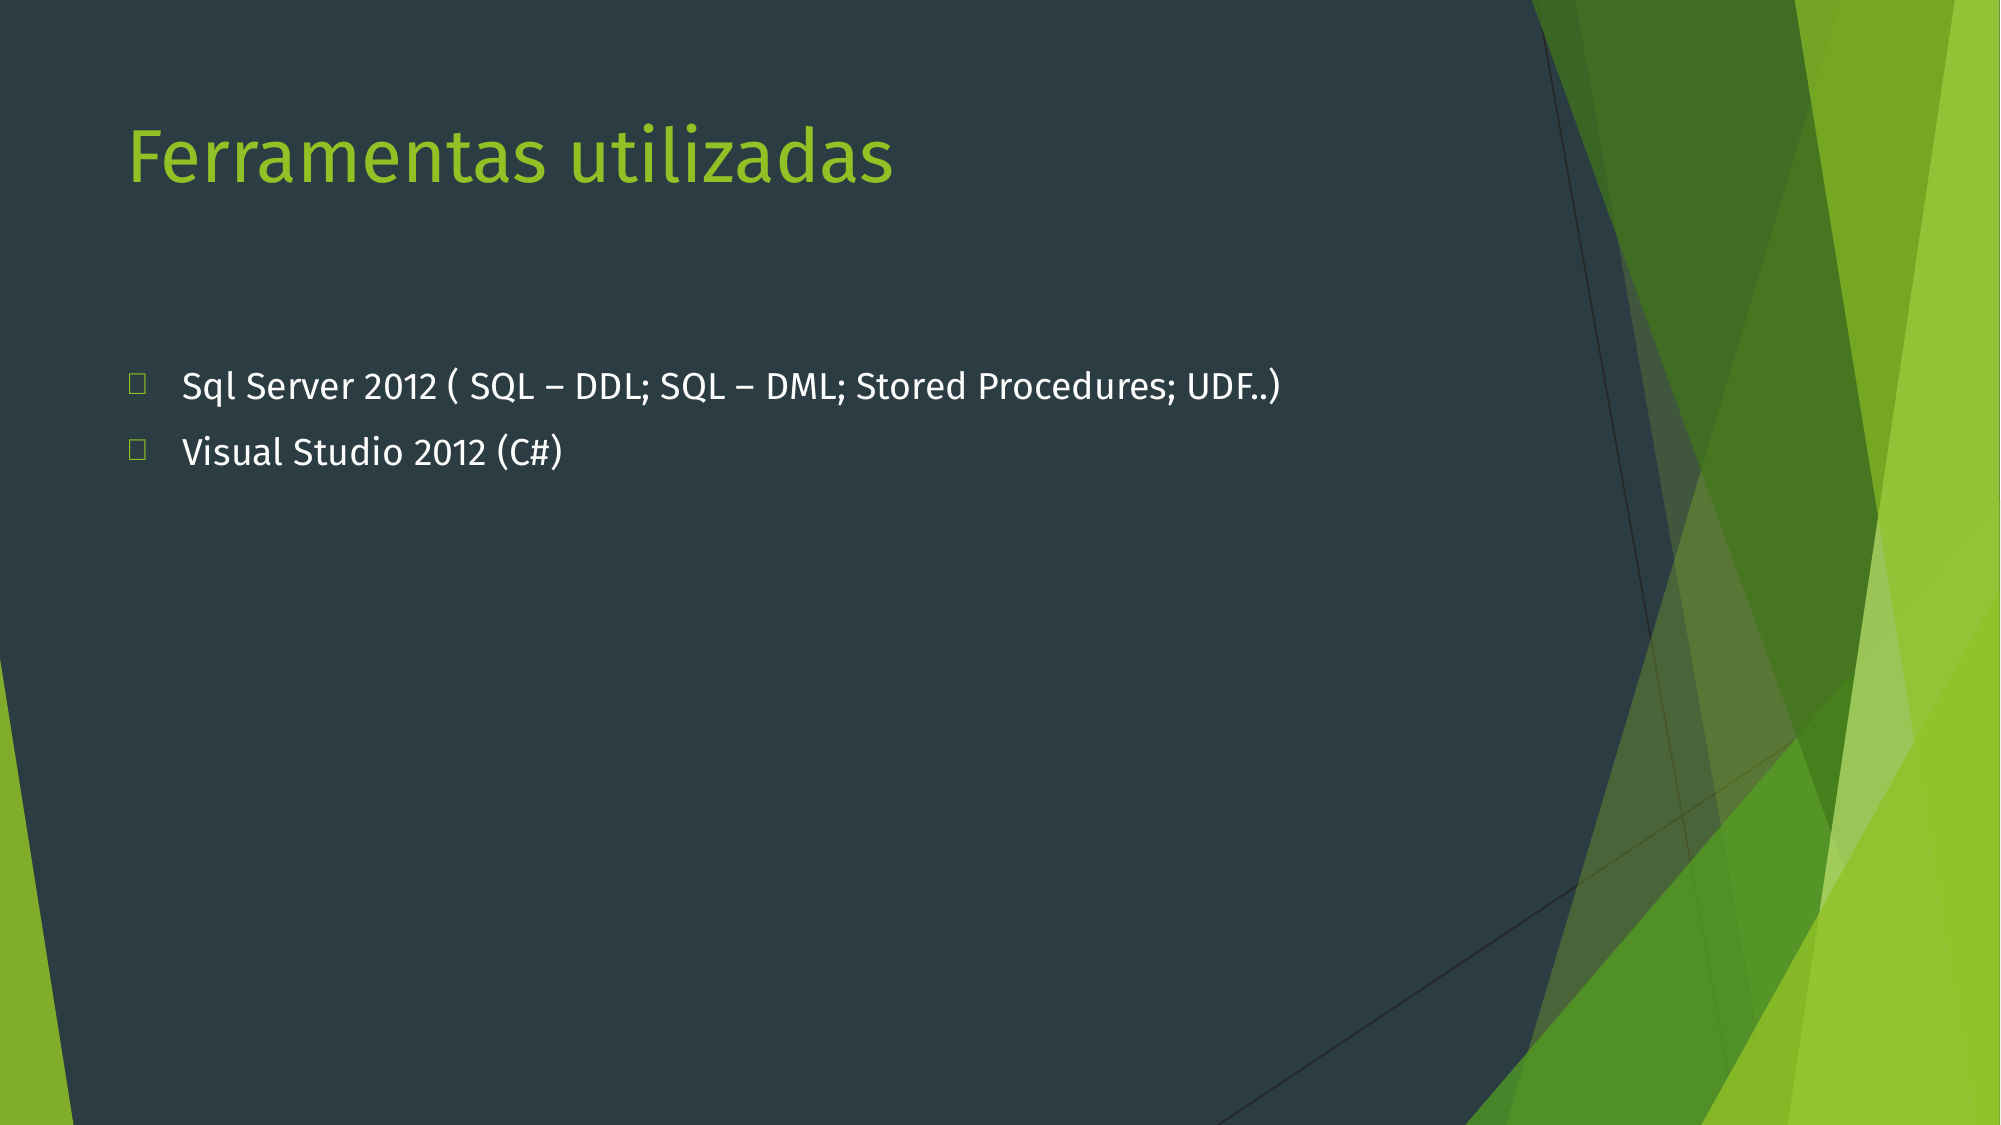

# Ferramentas utilizadas
Sql Server 2012 ( SQL – DDL; SQL – DML; Stored Procedures; UDF..)
Visual Studio 2012 (C#)